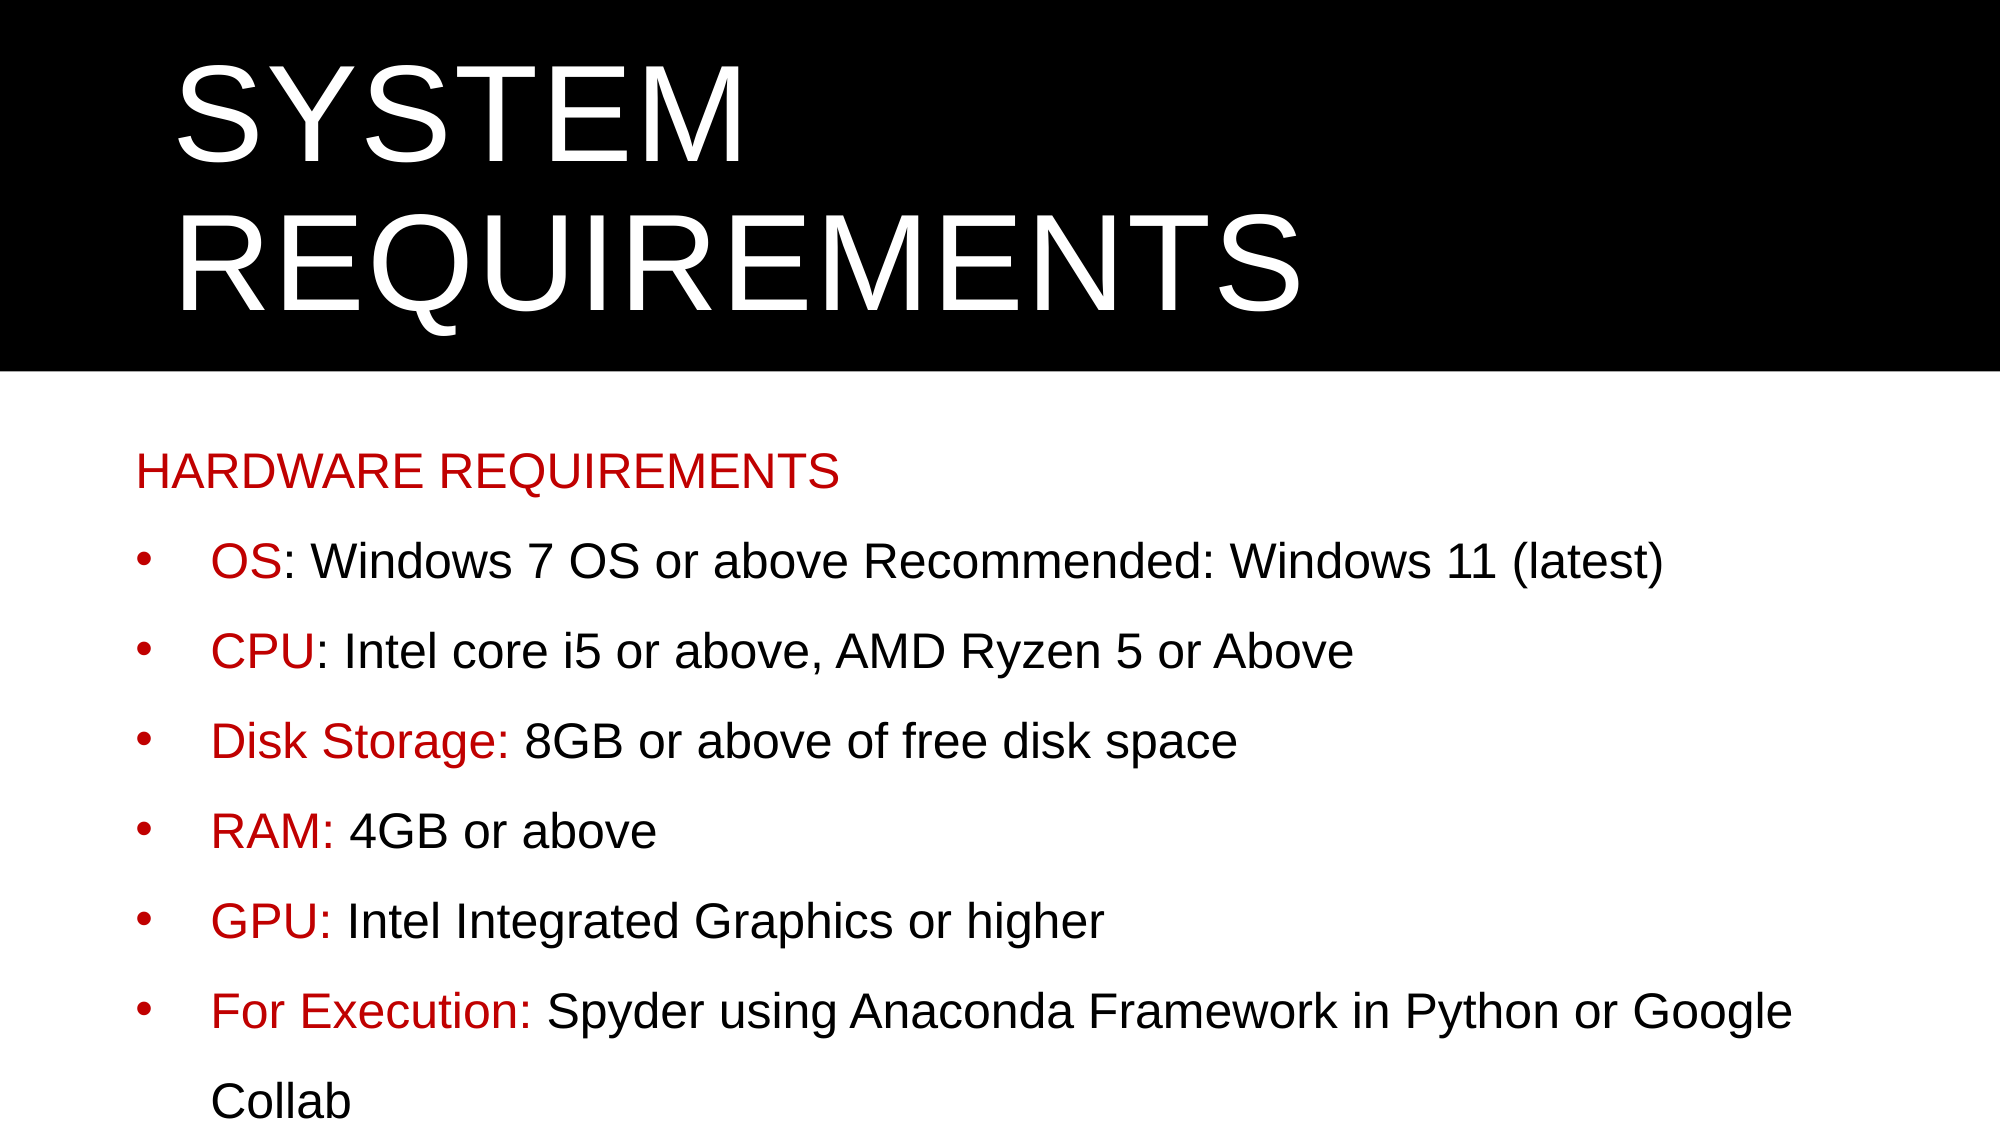

# SYSTEM REQUIREMENTS
HARDWARE REQUIREMENTS
OS: Windows 7 OS or above Recommended: Windows 11 (latest)
CPU: Intel core i5 or above, AMD Ryzen 5 or Above
Disk Storage: 8GB or above of free disk space
RAM: 4GB or above
GPU: Intel Integrated Graphics or higher
For Execution: Spyder using Anaconda Framework in Python or Google Collab